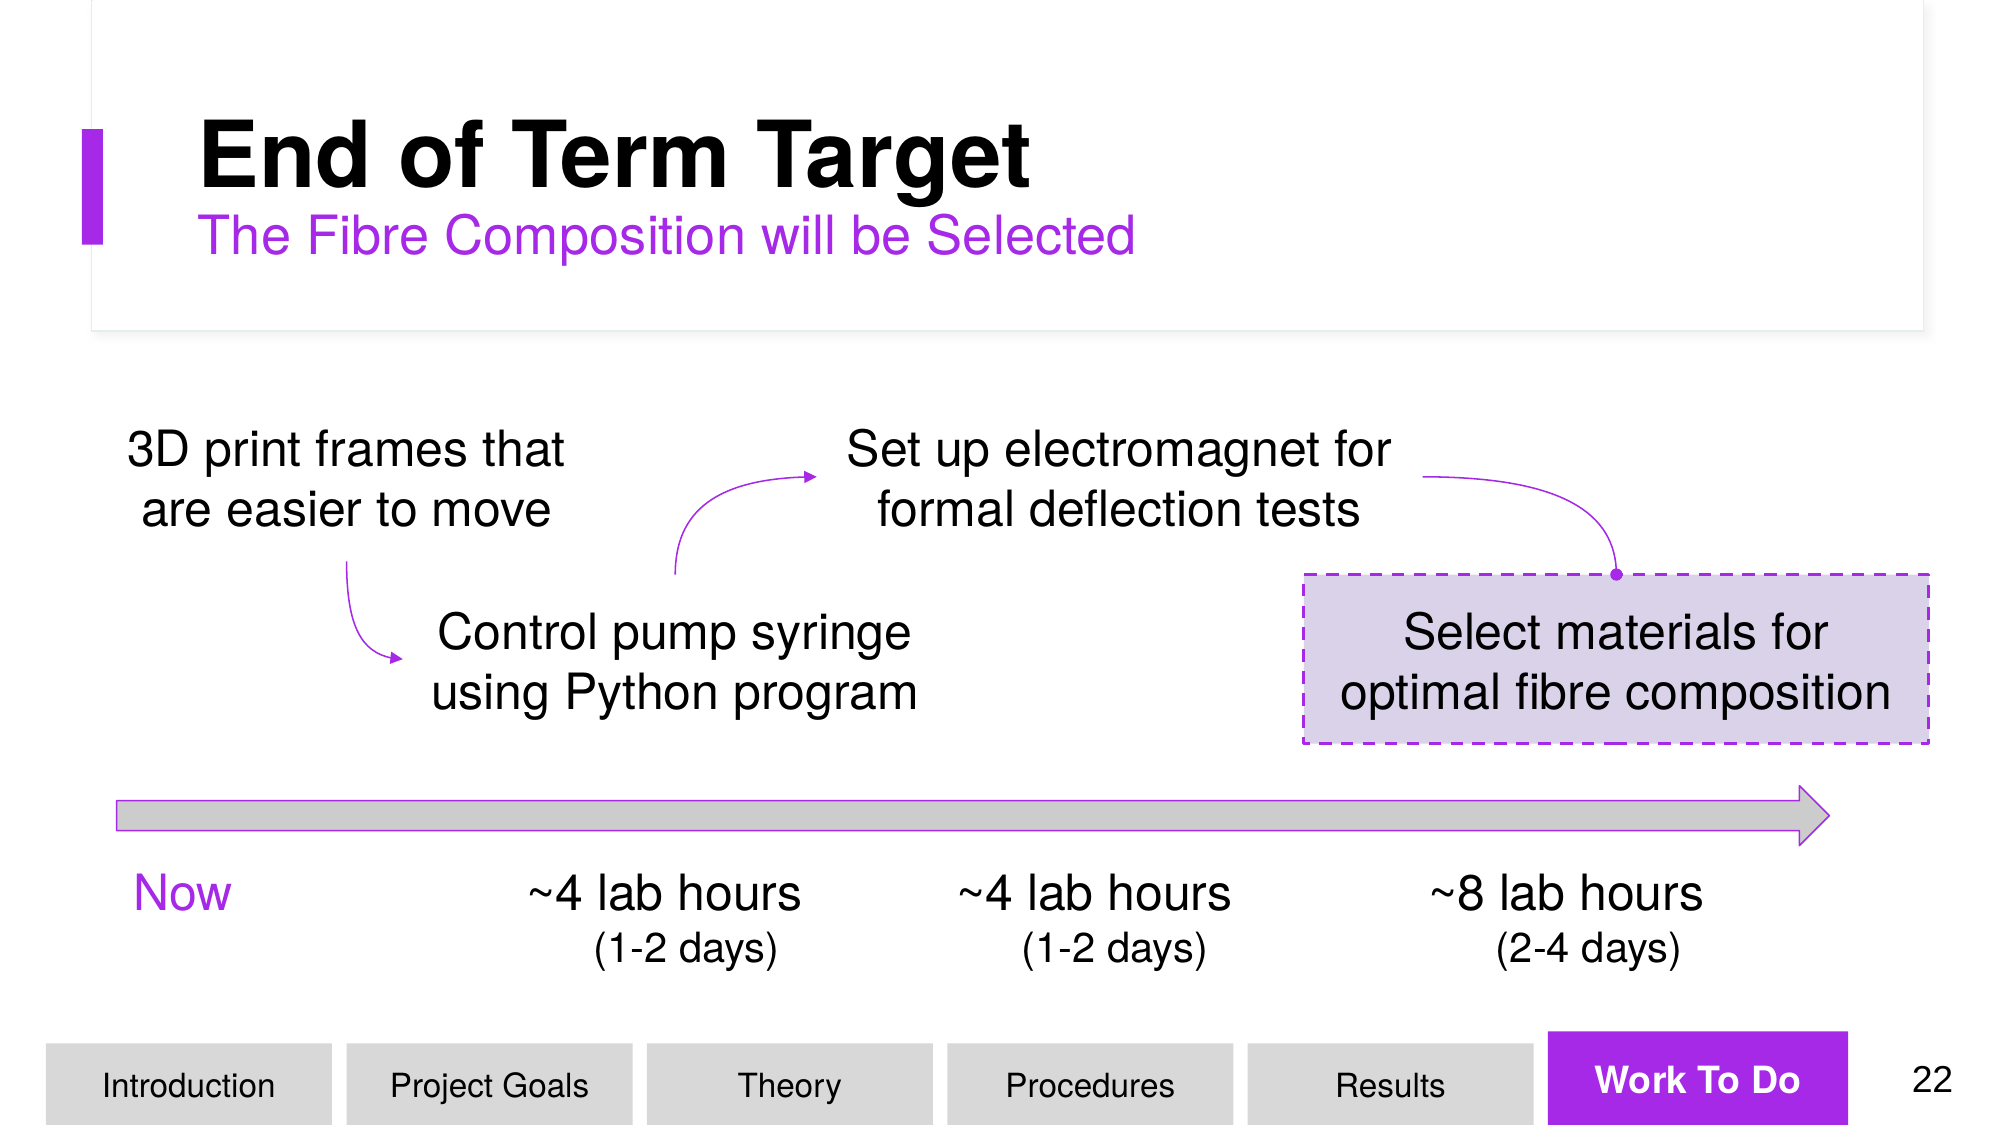

# End of Term Target
The Fibre Composition will be Selected
3D print frames that are easier to move
Set up electromagnet for formal deflection tests
Control pump syringe using Python program
Select materials for optimal fibre composition

Now                     ~4 lab hours           ~4 lab hours              ~8 lab hours
                                        (1-2 days)                     (1-2 days)                         (2-4 days)
Work To Do
Procedures
Results
Introduction
Project Goals
Theory
22